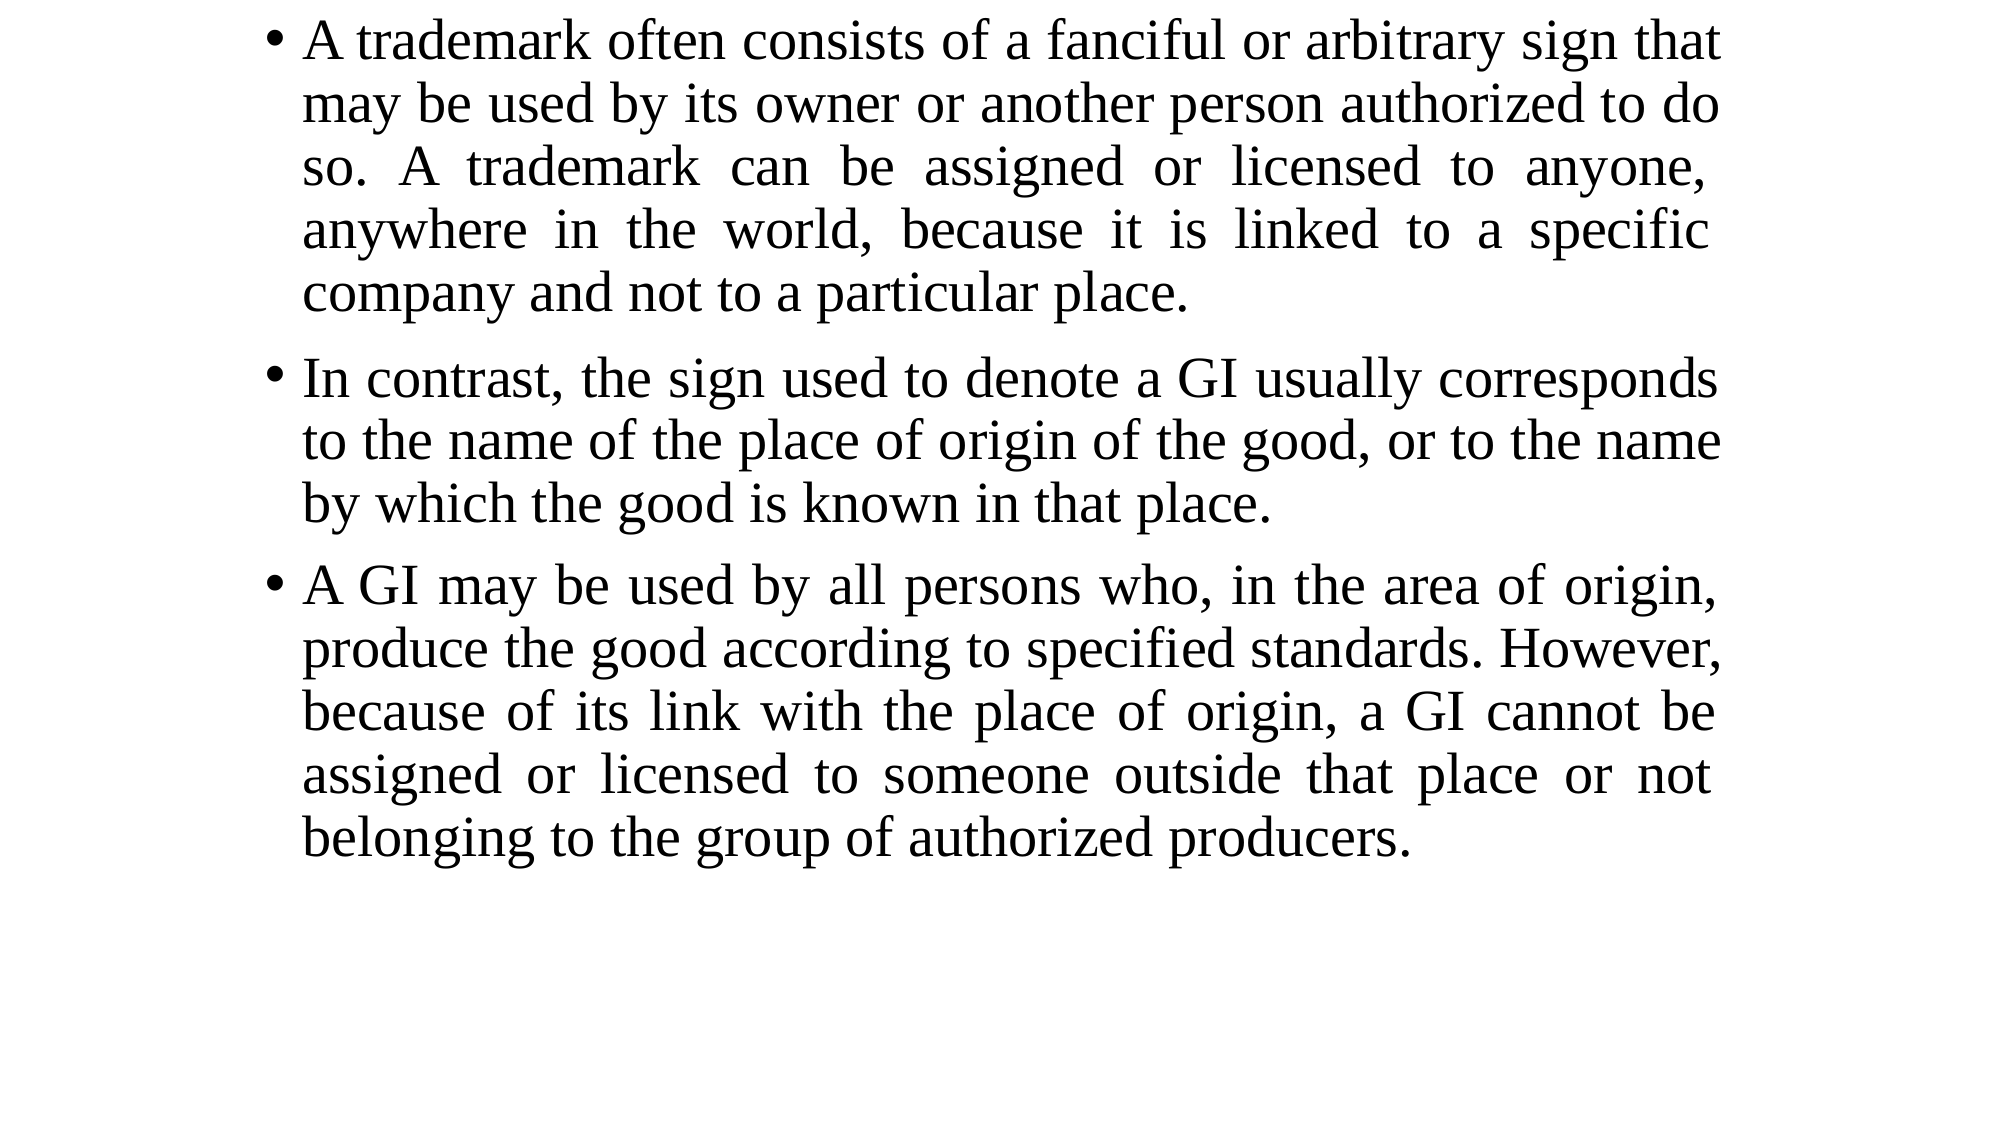

A trademark often consists of a fanciful or arbitrary sign that  may be used by its owner or another person authorized to do  so. A trademark can be assigned or licensed to anyone,  anywhere in the world, because it is linked to a specific  company and not to a particular place.
In contrast, the sign used to denote a GI usually corresponds  to the name of the place of origin of the good, or to the name  by which the good is known in that place.
A GI may be used by all persons who, in the area of origin,  produce the good according to specified standards. However,  because of its link with the place of origin, a GI cannot be  assigned or licensed to someone outside that place or not  belonging to the group of authorized producers.